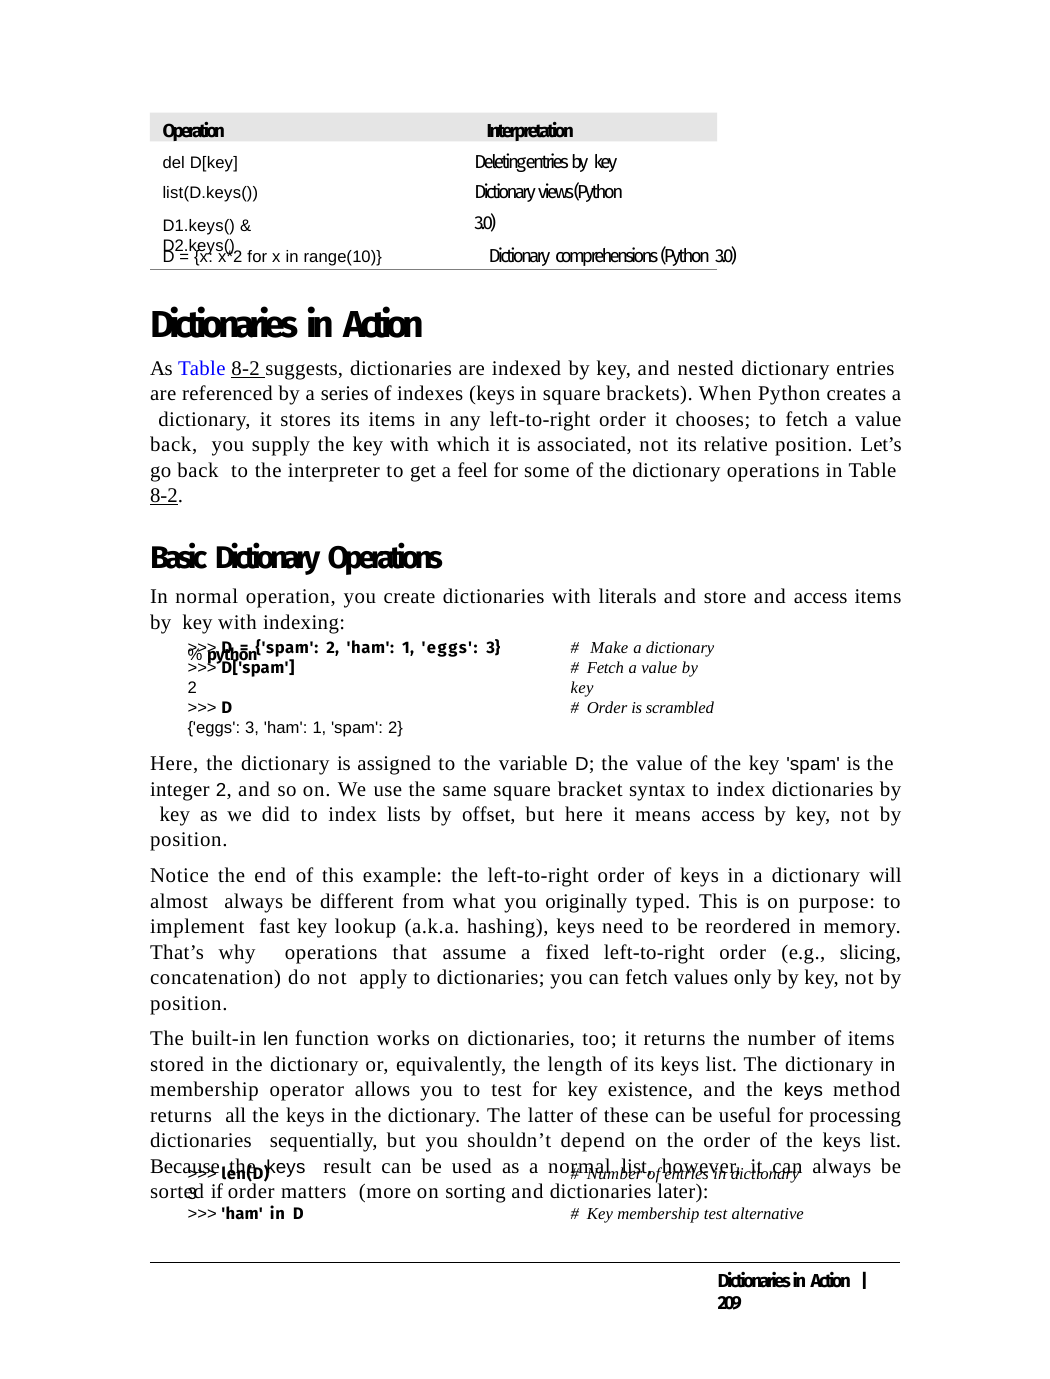

Operation	Interpretation
del D[key]  list(D.keys())
D1.keys() & D2.keys()
Deleting entries by key  Dictionary views (Python 3.0)
D = {x: x*2 for x in range(10)}	Dictionary comprehensions (Python 3.0)

Dictionaries in Action
As Table 8-2 suggests, dictionaries are indexed by key, and nested dictionary entries  are referenced by a series of indexes (keys in square brackets). When Python creates a  dictionary, it stores its items in any left-to-right order it chooses; to fetch a value back,  you supply the key with which it is associated, not its relative position. Let’s go back  to the interpreter to get a feel for some of the dictionary operations in Table 8-2.

Basic Dictionary Operations
In normal operation, you create dictionaries with literals and store and access items by  key with indexing:
% python

>>> D = {'spam': 2, 'ham': 1, 'eggs': 3}
>>> D['spam']
2
>>> D
{'eggs': 3, 'ham': 1, 'spam': 2}
# Make a dictionary  # Fetch a value by key
# Order is scrambled
Here, the dictionary is assigned to the variable D; the value of the key 'spam' is the  integer 2, and so on. We use the same square bracket syntax to index dictionaries by  key as we did to index lists by offset, but here it means access by key, not by position.
Notice the end of this example: the left-to-right order of keys in a dictionary will almost  always be different from what you originally typed. This is on purpose: to implement  fast key lookup (a.k.a. hashing), keys need to be reordered in memory. That’s why  operations that assume a fixed left-to-right order (e.g., slicing, concatenation) do not  apply to dictionaries; you can fetch values only by key, not by position.
The built-in len function works on dictionaries, too; it returns the number of items  stored in the dictionary or, equivalently, the length of its keys list. The dictionary in  membership operator allows you to test for key existence, and the keys method returns  all the keys in the dictionary. The latter of these can be useful for processing dictionaries  sequentially, but you shouldn’t depend on the order of the keys list. Because the keys  result can be used as a normal list, however, it can always be sorted if order matters  (more on sorting and dictionaries later):
>>> len(D)
3
>>> 'ham' in D
# Number of entries in dictionary
# Key membership test alternative

Dictionaries in Action  |  209